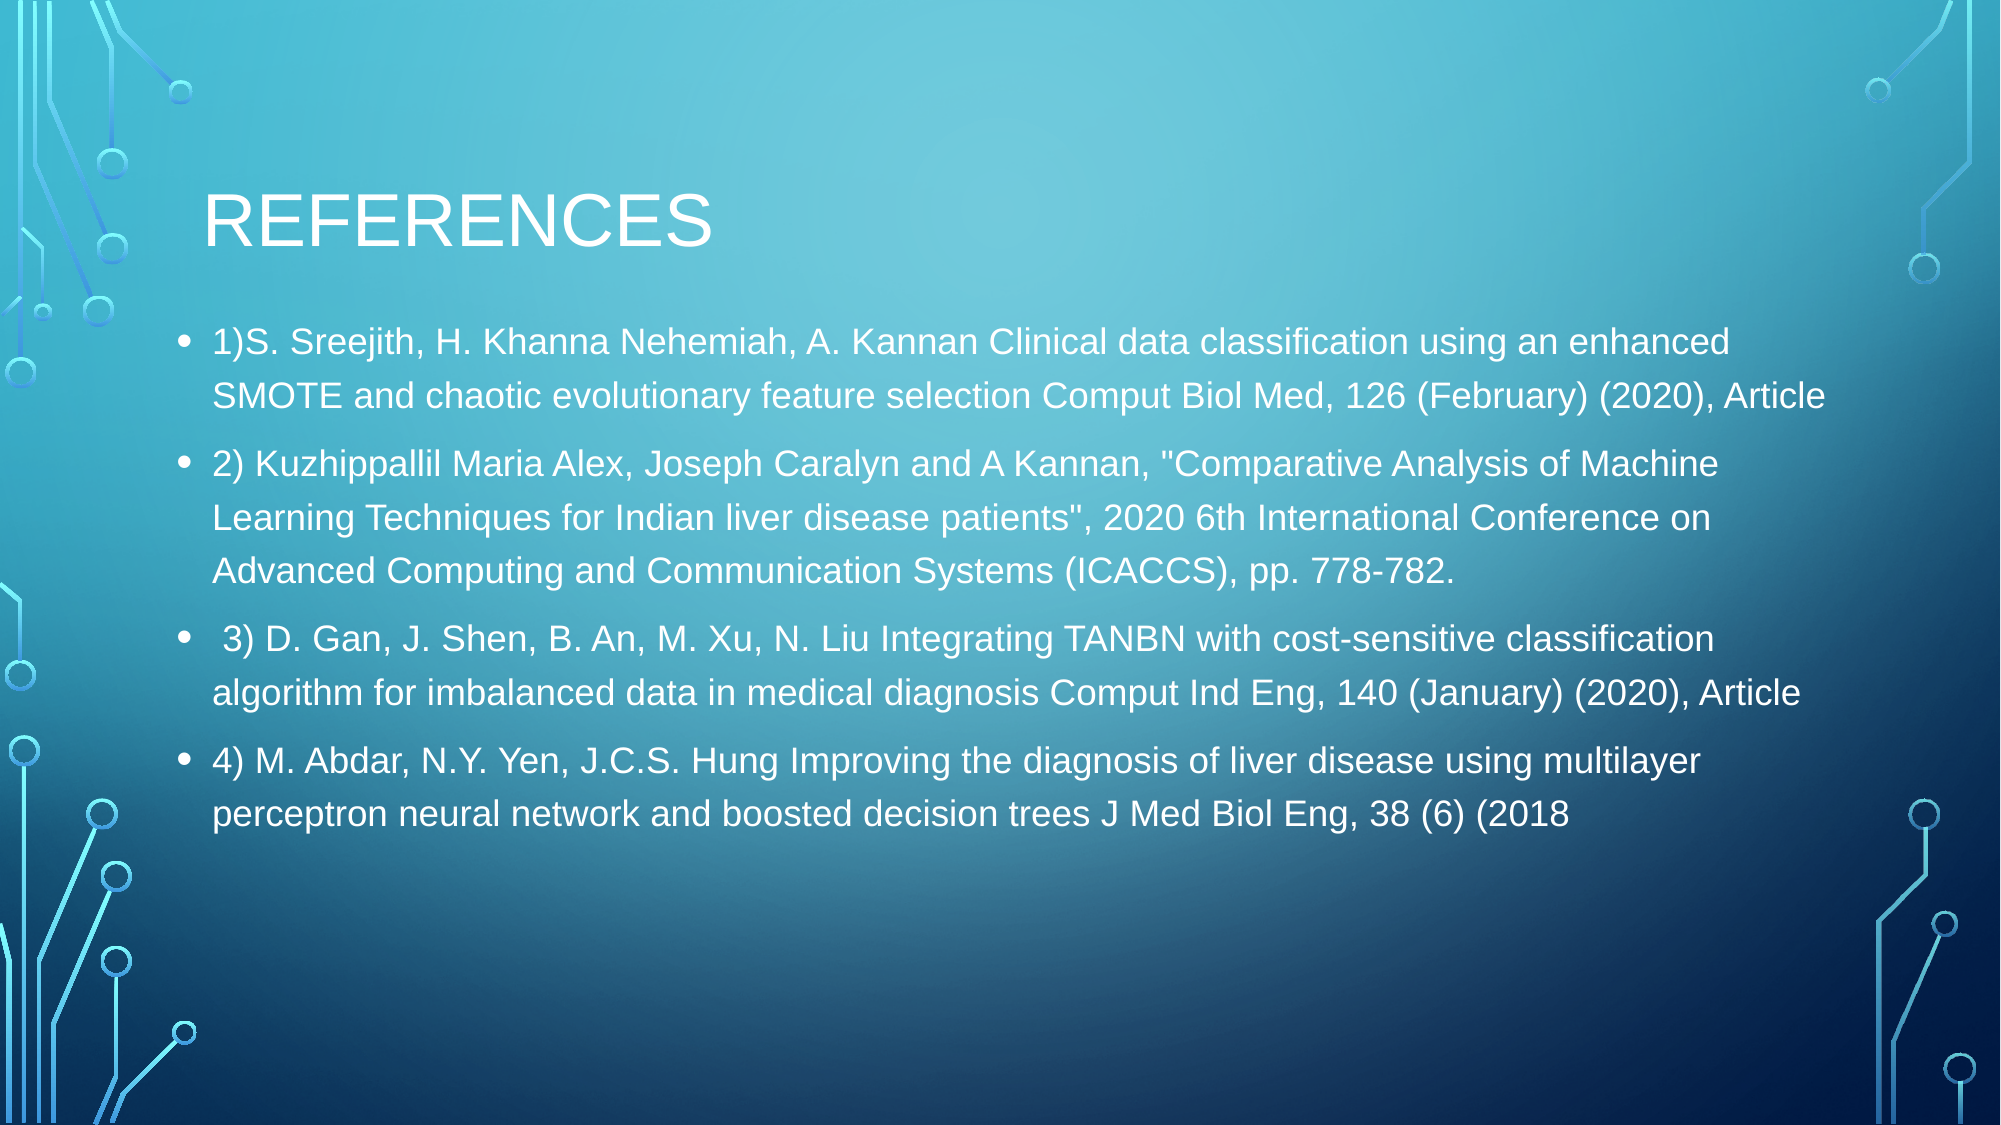

# References
1)S. Sreejith, H. Khanna Nehemiah, A. Kannan Clinical data classification using an enhanced SMOTE and chaotic evolutionary feature selection Comput Biol Med, 126 (February) (2020), Article
2) Kuzhippallil Maria Alex, Joseph Caralyn and A Kannan, "Comparative Analysis of Machine Learning Techniques for Indian liver disease patients", 2020 6th International Conference on Advanced Computing and Communication Systems (ICACCS), pp. 778-782.
 3) D. Gan, J. Shen, B. An, M. Xu, N. Liu Integrating TANBN with cost-sensitive classification algorithm for imbalanced data in medical diagnosis Comput Ind Eng, 140 (January) (2020), Article
4) M. Abdar, N.Y. Yen, J.C.S. Hung Improving the diagnosis of liver disease using multilayer perceptron neural network and boosted decision trees J Med Biol Eng, 38 (6) (2018